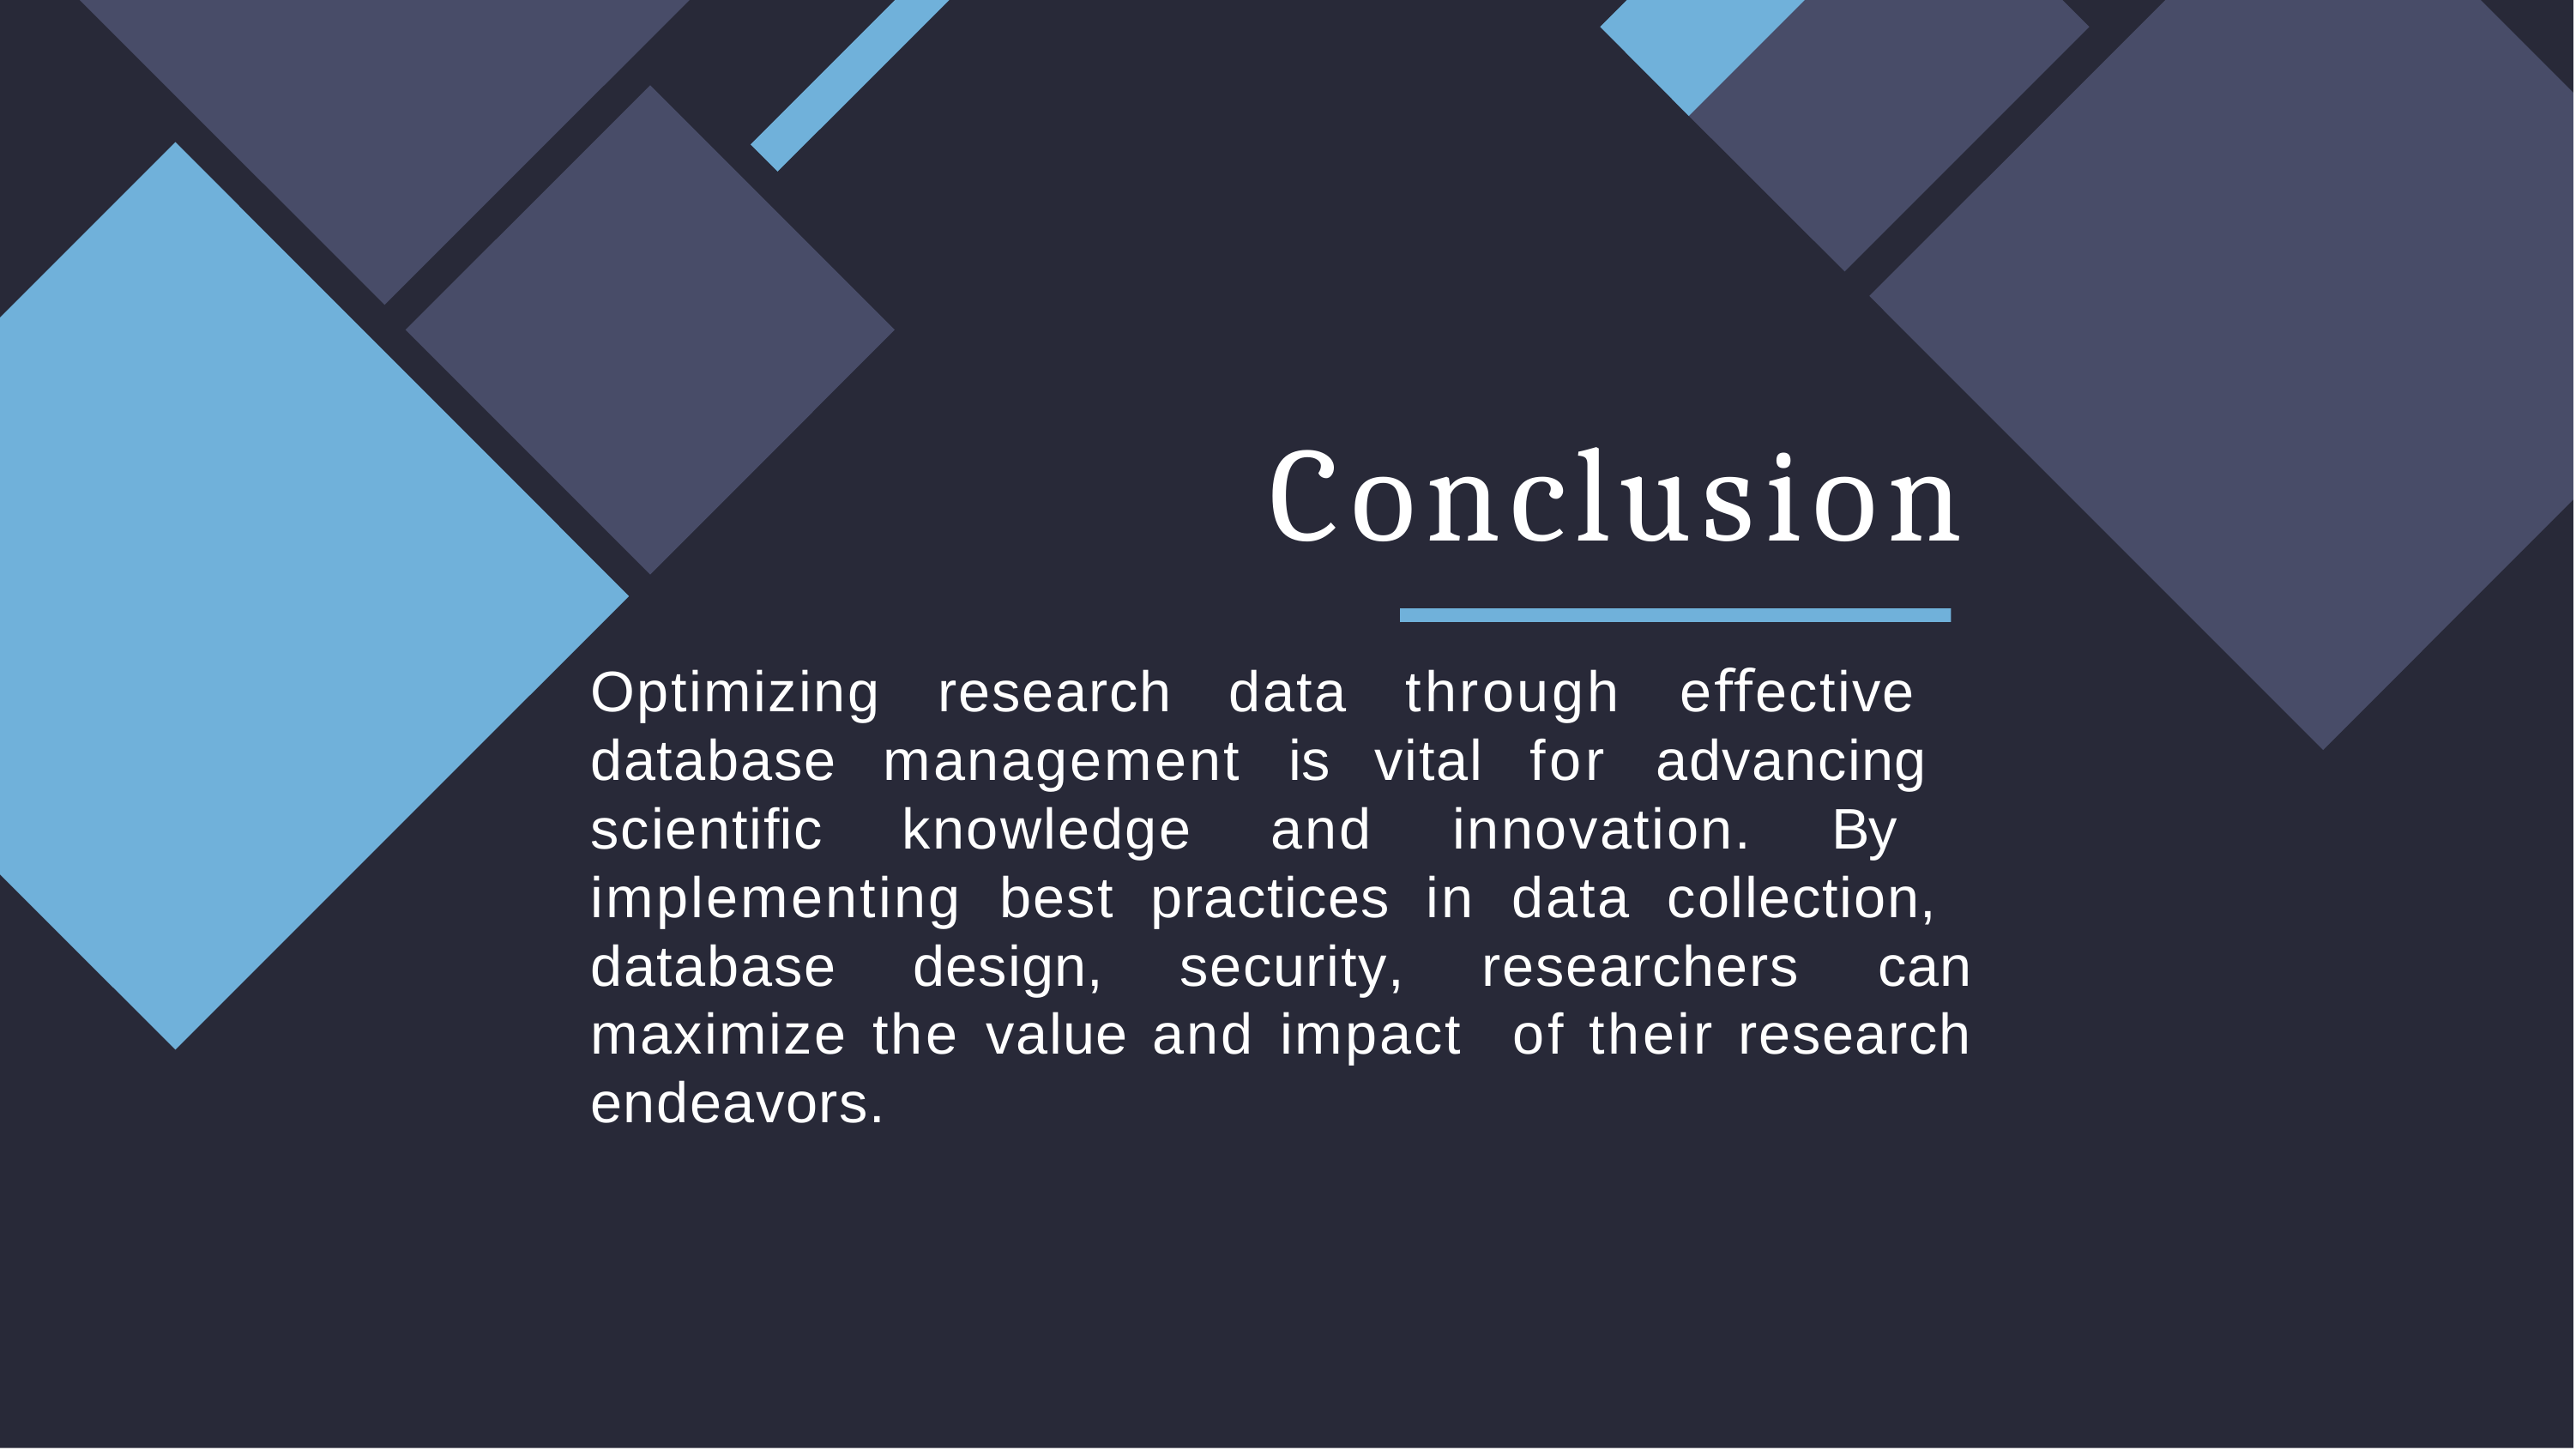

# Conclusion

Optimizing research data through eﬀective  database management is vital for advancing  scientiﬁc knowledge and innovation. By  implementing best practices in data collection,  database design, security, researchers can maximize the value and impact  of their research endeavors.